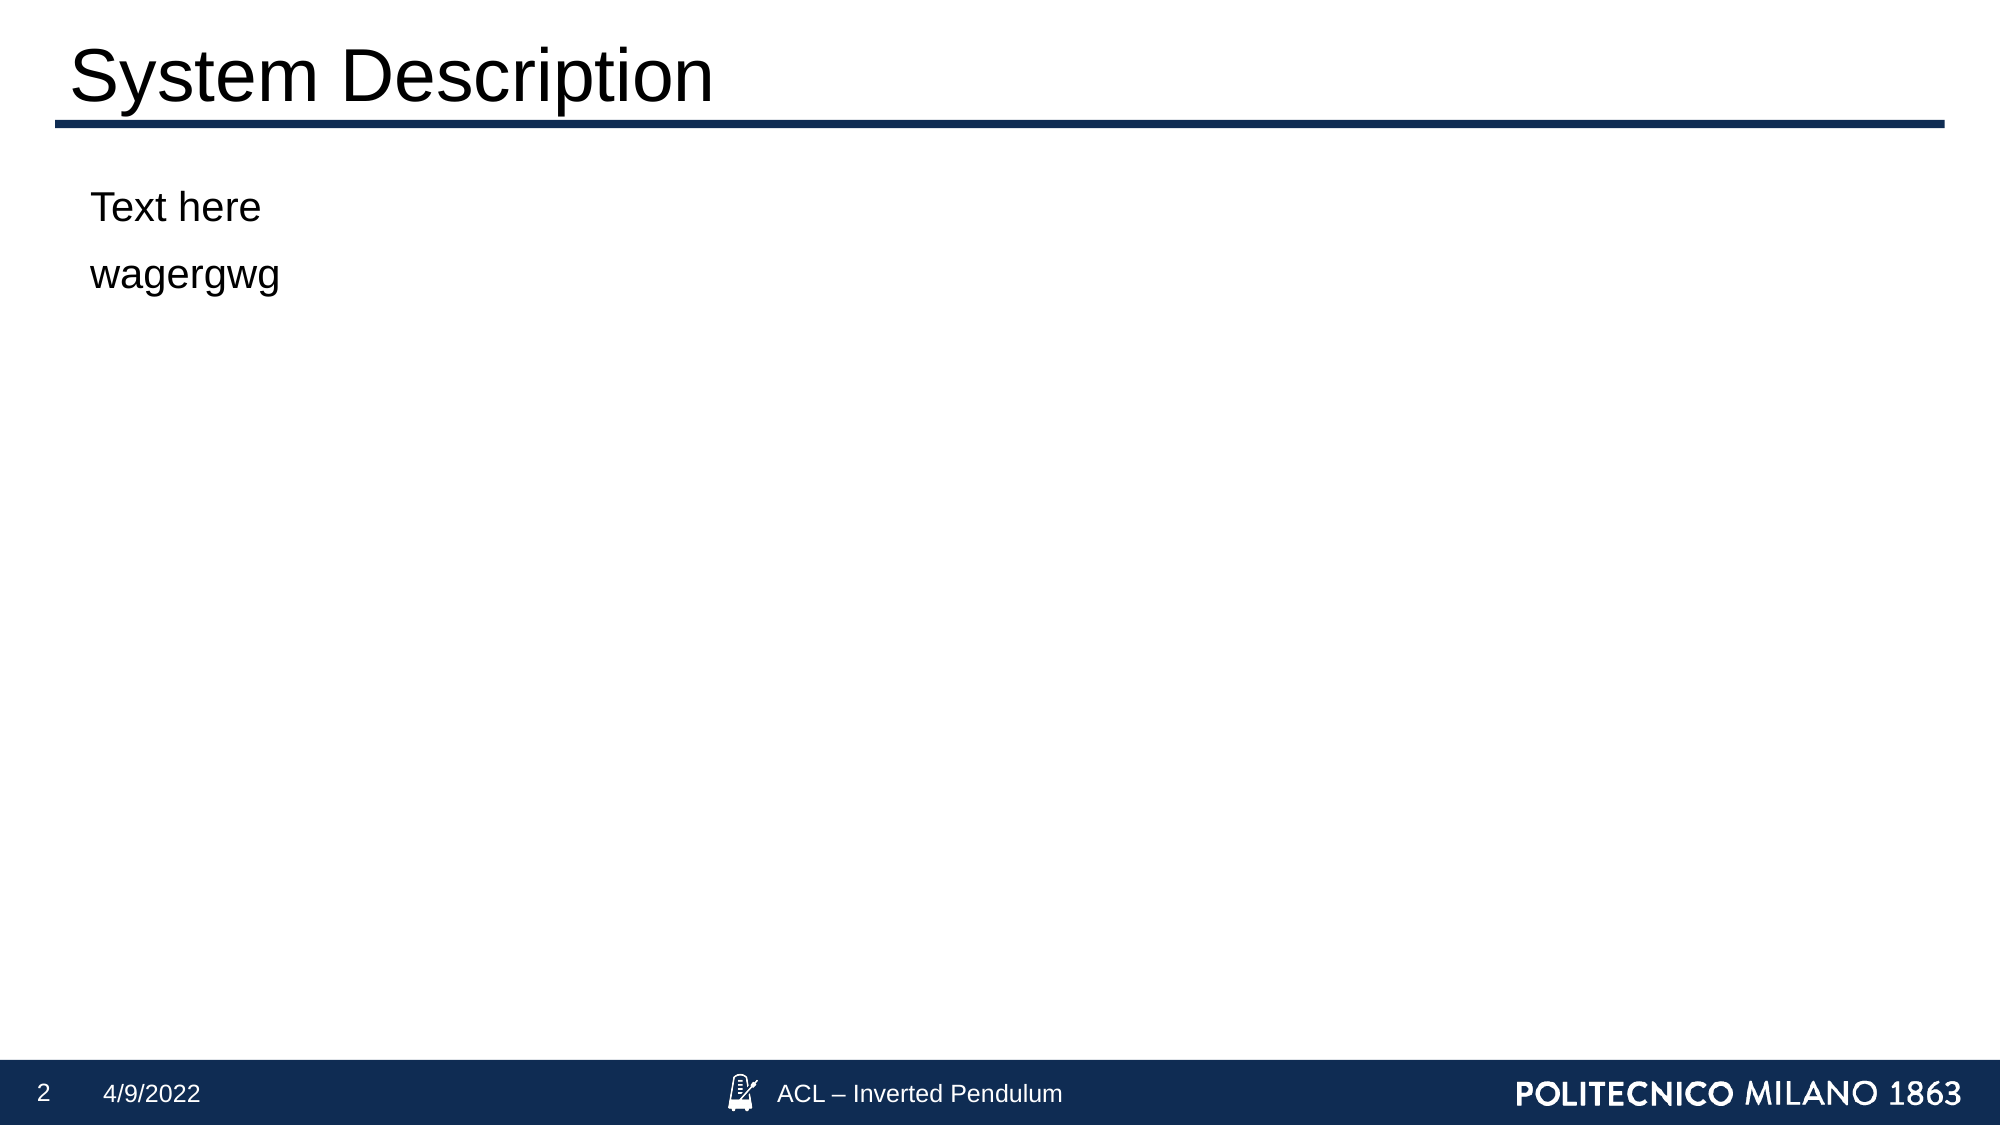

# System Description
Text here
wagergwg
2
4/9/2022
ACL – Inverted Pendulum